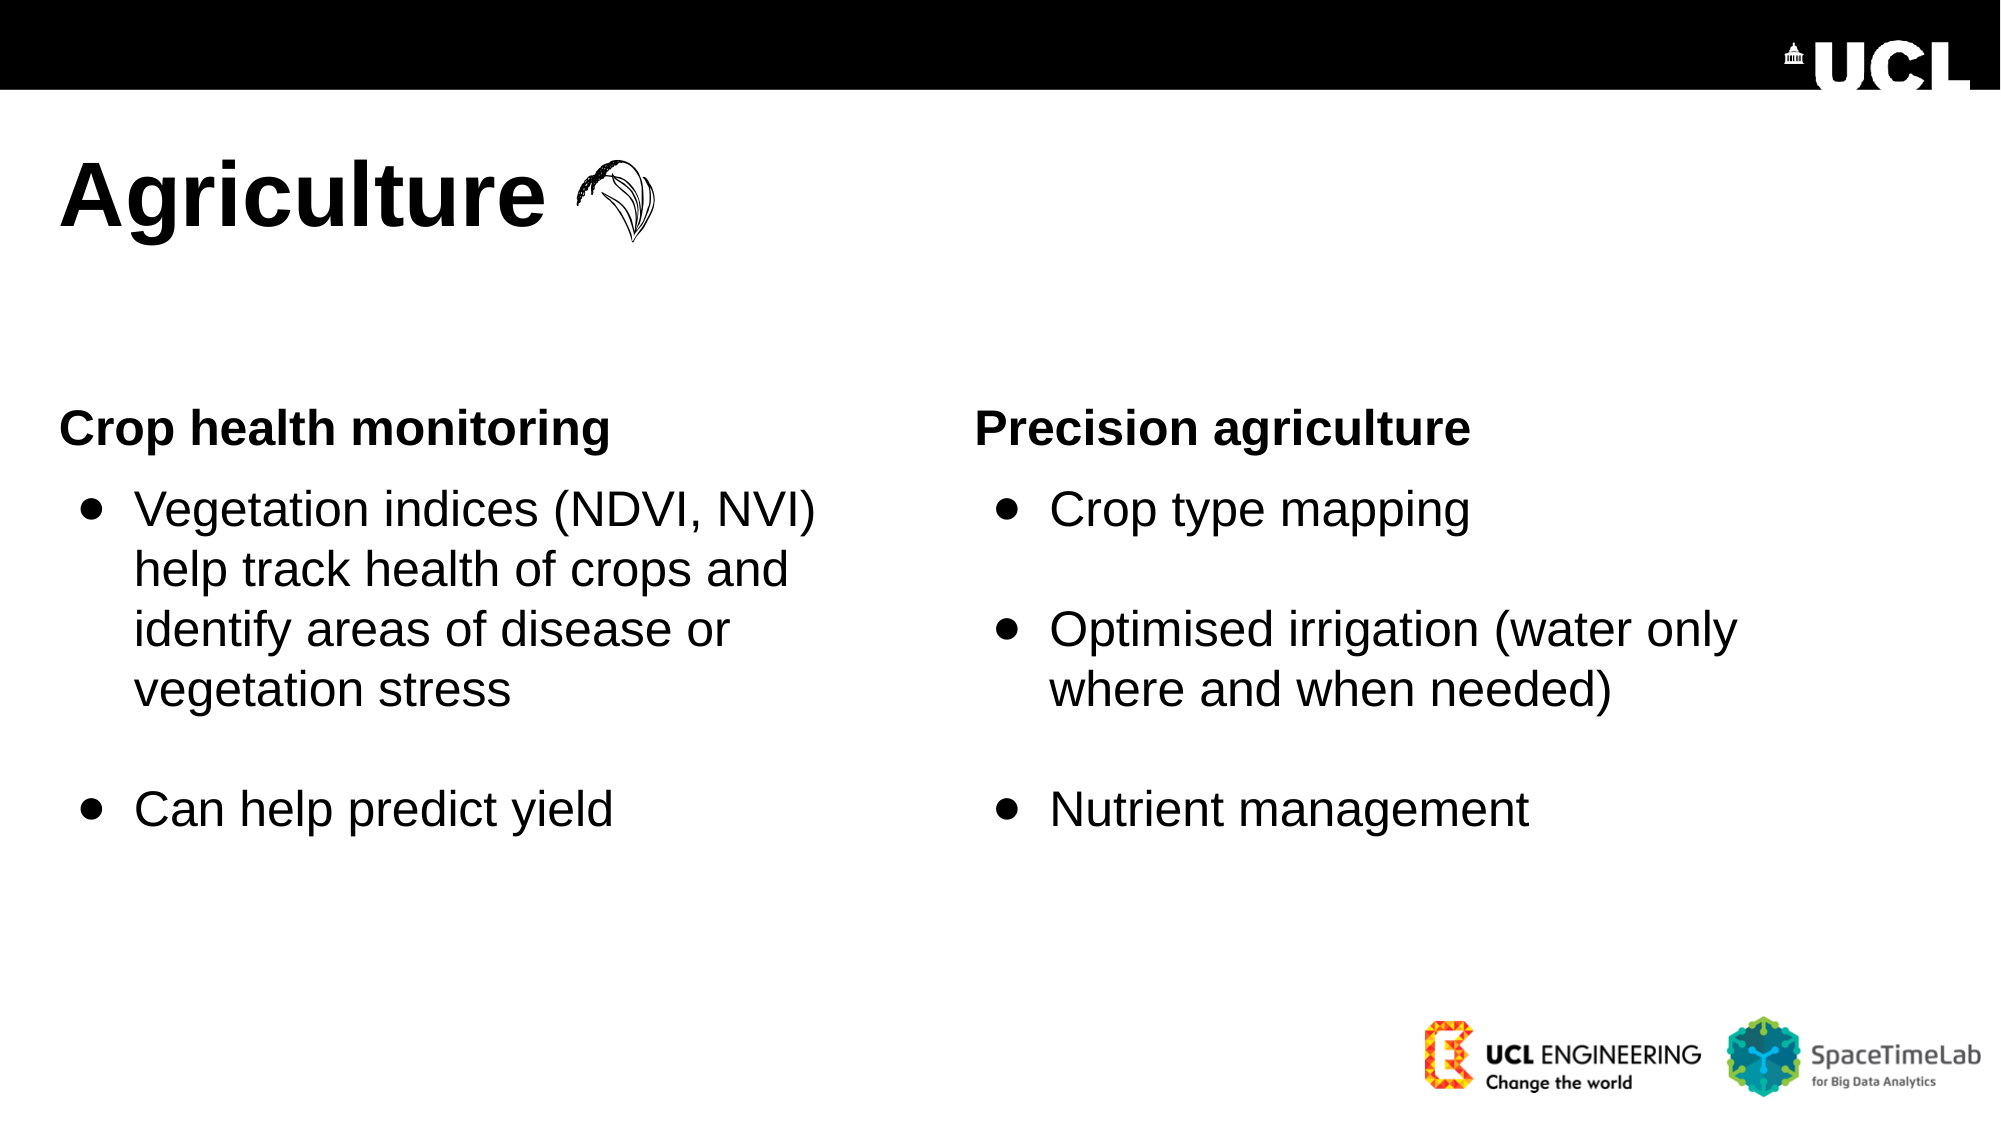

# Agriculture 🌾
Crop health monitoring
Vegetation indices (NDVI, NVI) help track health of crops and identify areas of disease or vegetation stress
Can help predict yield
Precision agriculture
Crop type mapping
Optimised irrigation (water only where and when needed)
Nutrient management